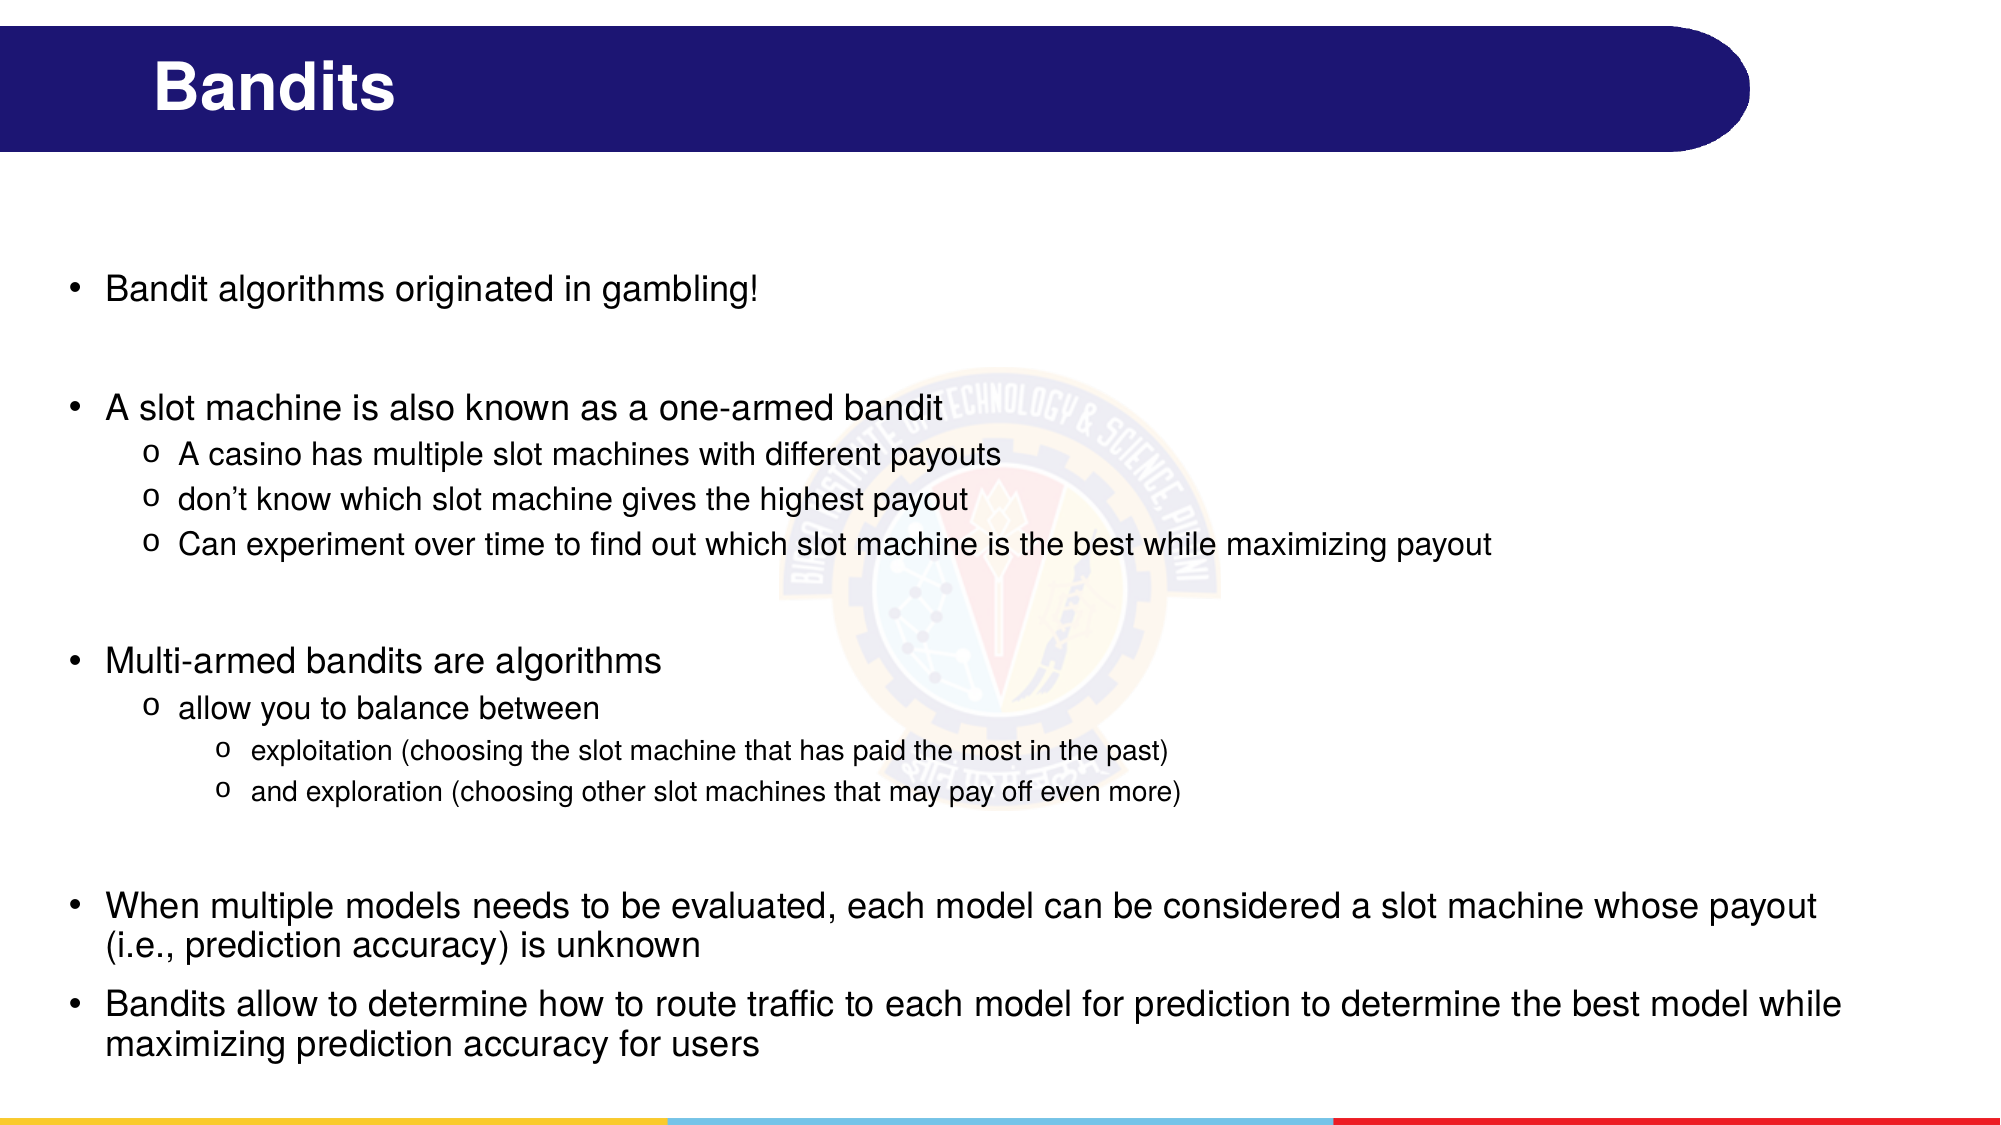

# Bandits

Bandit algorithms originated in gambling!

A slot machine is also known as a one-armed bandit
A casino has multiple slot machines with different payouts
don’t know which slot machine gives the highest payout
Can experiment over time to find out which slot machine is the best while maximizing payout

Multi-armed bandits are algorithms
allow you to balance between
exploitation (choosing the slot machine that has paid the most in the past)
and exploration (choosing other slot machines that may pay off even more)

When multiple models needs to be evaluated, each model can be considered a slot machine whose payout (i.e., prediction accuracy) is unknown
Bandits allow to determine how to route traffic to each model for prediction to determine the best model while maximizing prediction accuracy for users